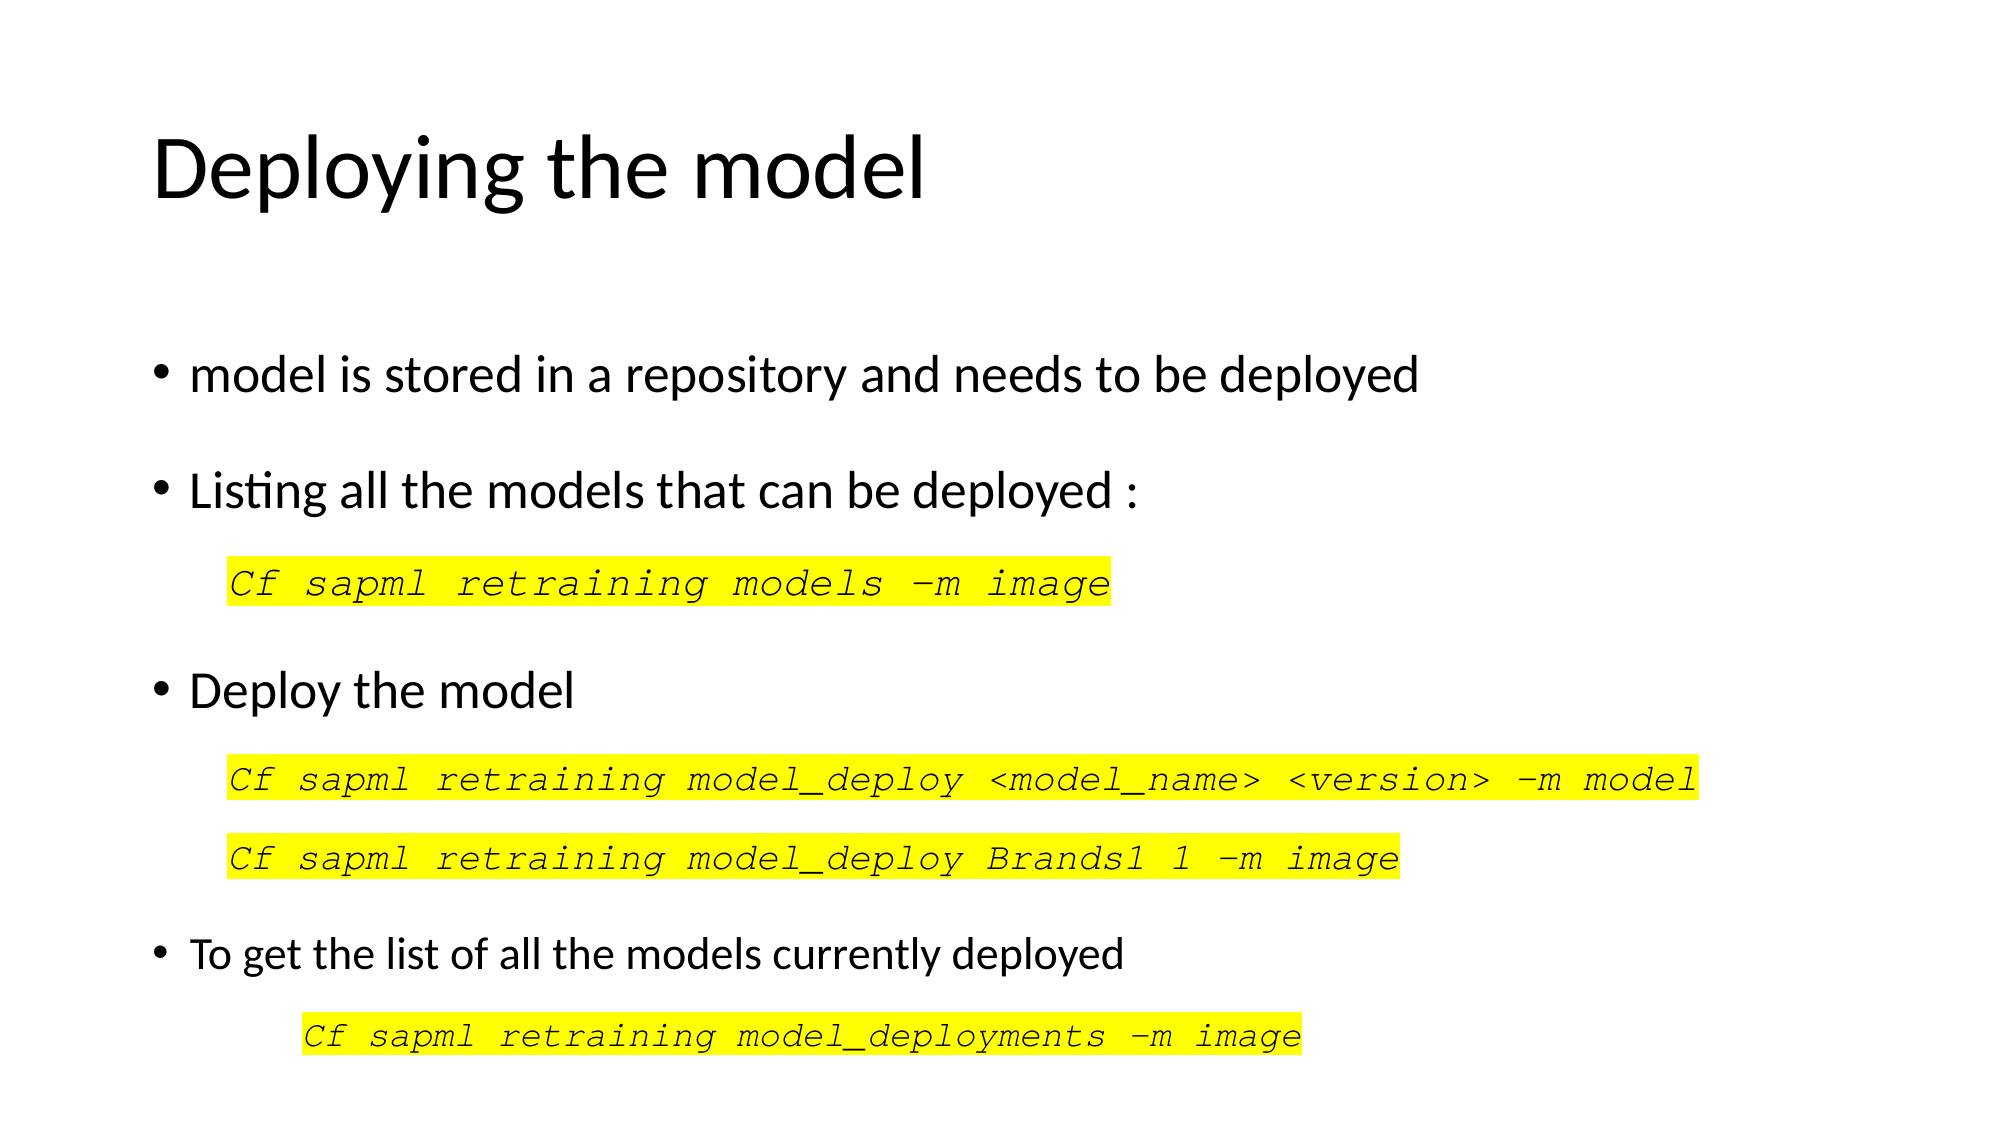

# Deploying the model
model is stored in a repository and needs to be deployed
Listing all the models that can be deployed :
Cf sapml retraining models –m image
Deploy the model
Cf sapml retraining model_deploy <model_name> <version> -m model
Cf sapml retraining model_deploy Brands1 1 –m image
To get the list of all the models currently deployed
Cf sapml retraining model_deployments –m image